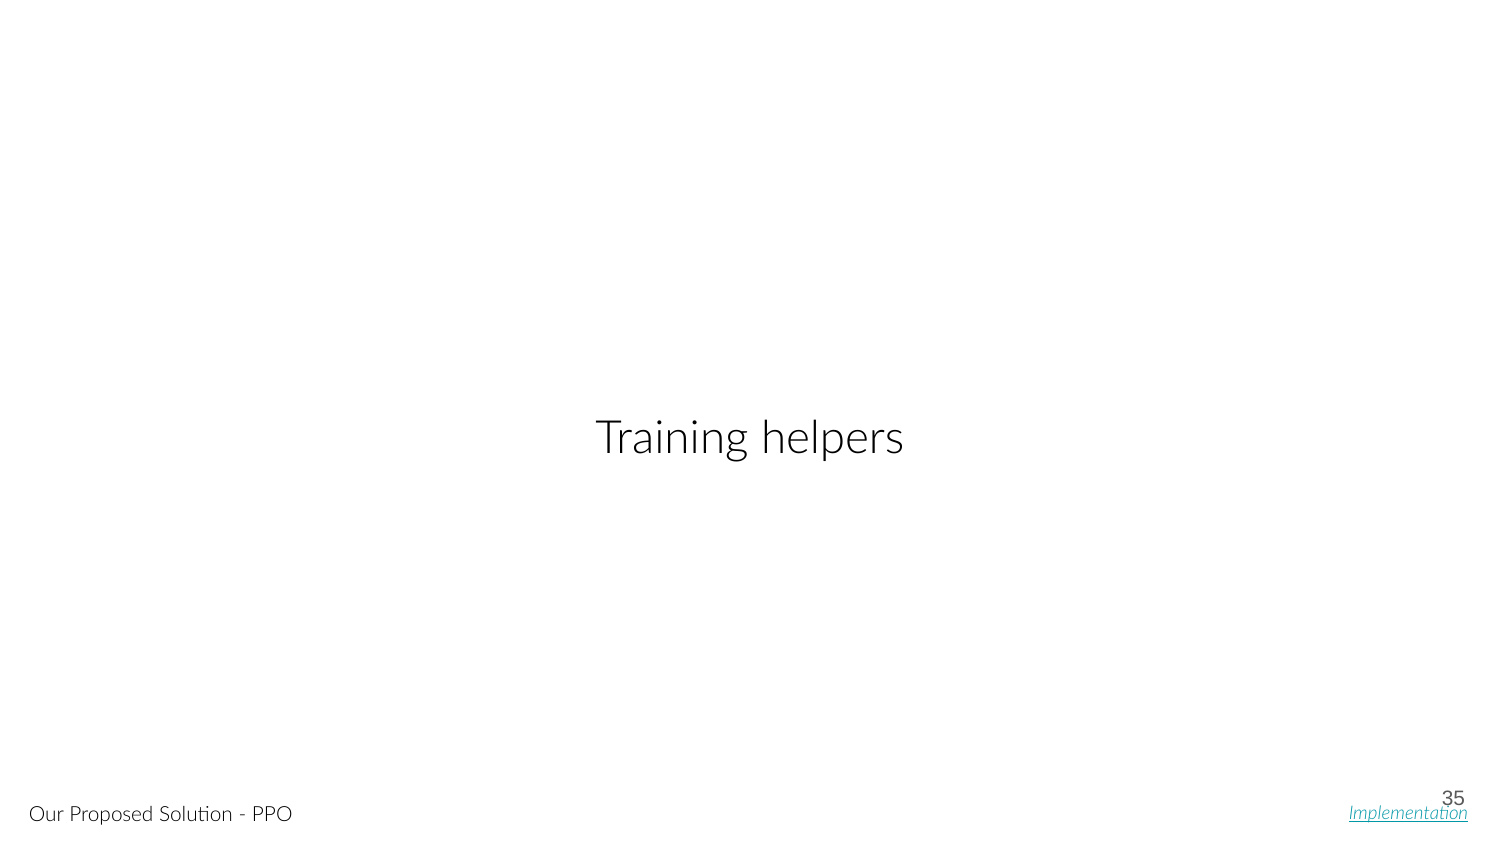

Training helpers
35
Our Proposed Solution - PPO
Implementation